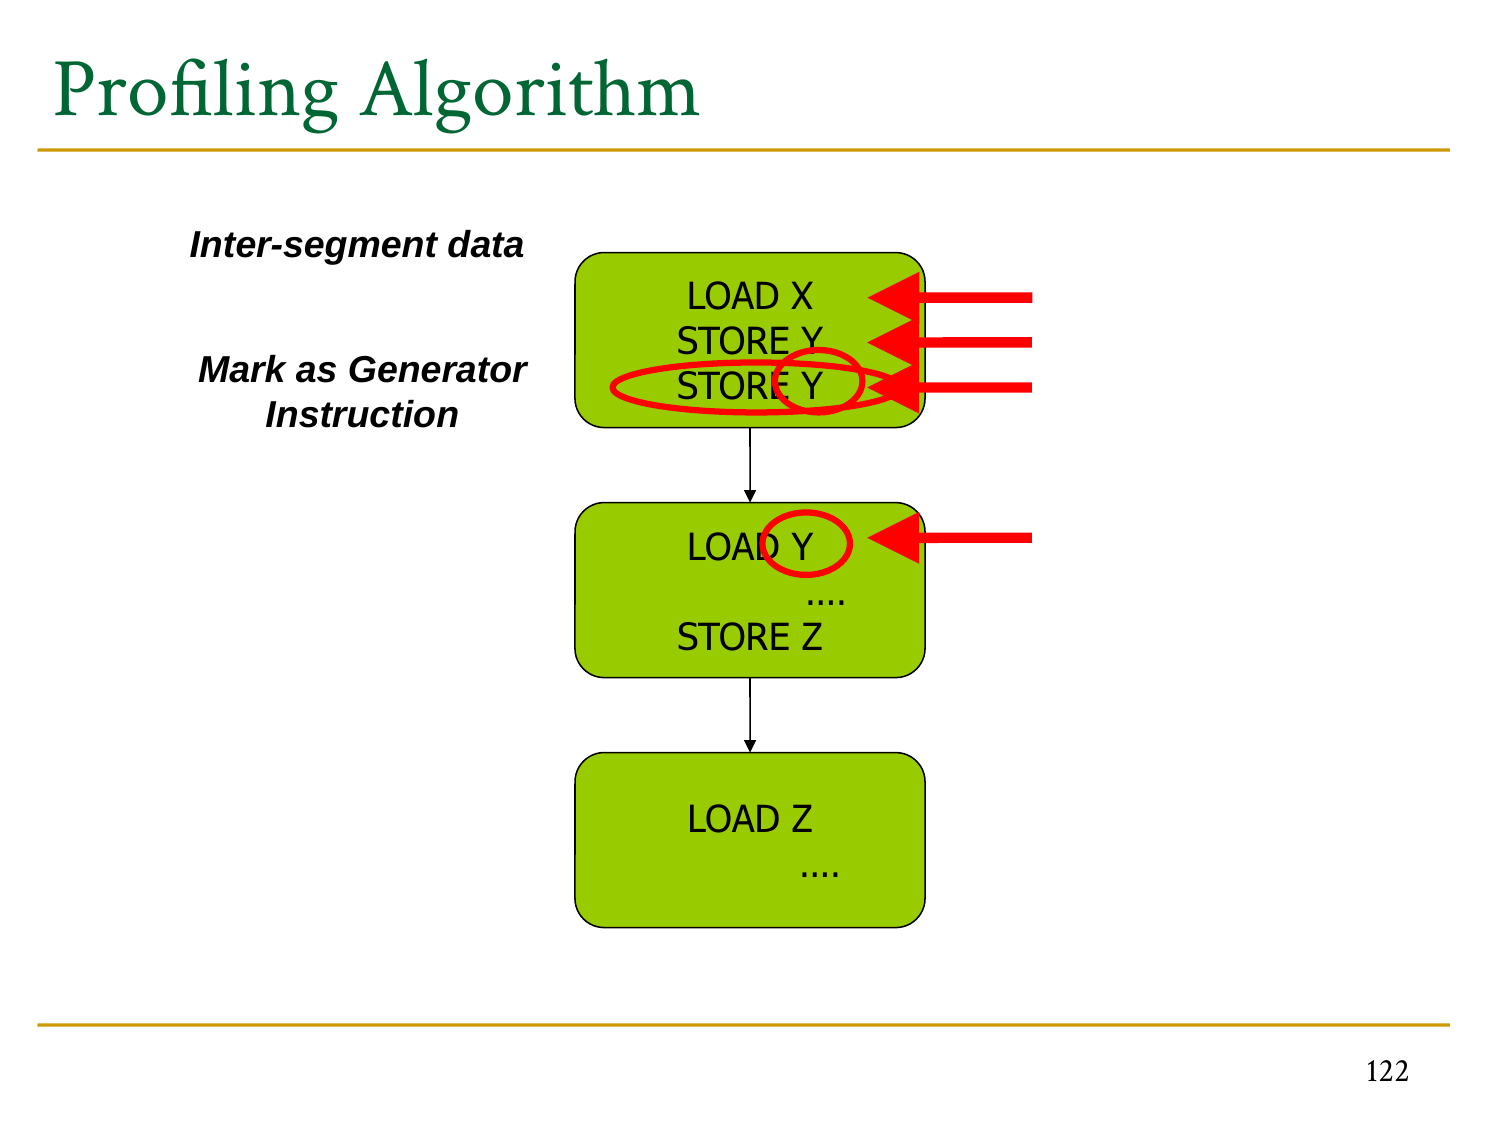

# Profiling Algorithm
Inter-segment data
LOAD X
STORE Y
STORE Y

Mark as Generator Instruction

LOAD Y
             ….
STORE Z

LOAD Z
            ….
122